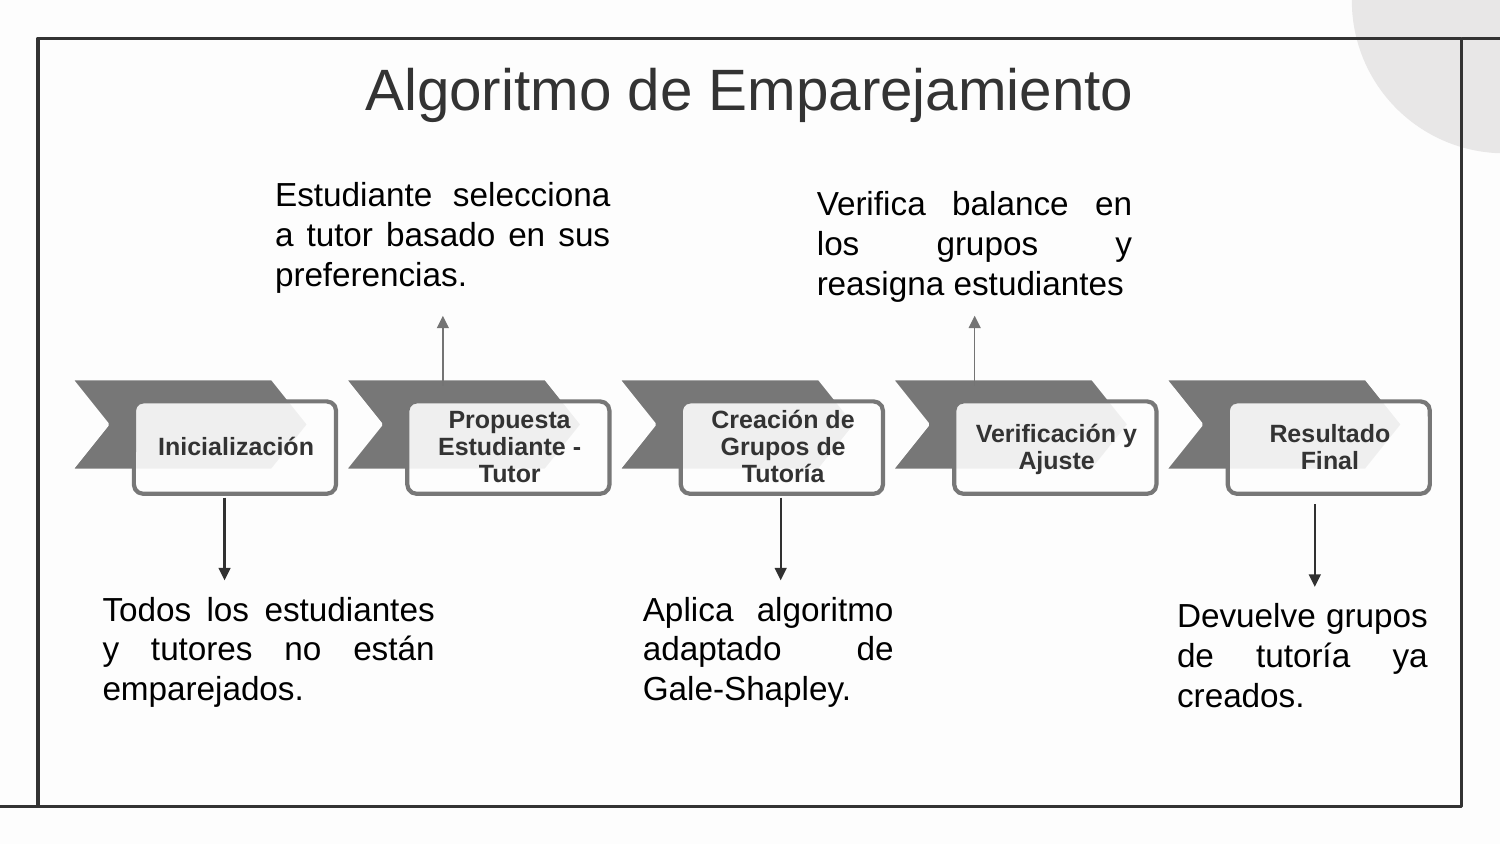

# Algoritmo de Emparejamiento
Estudiante selecciona a tutor basado en sus preferencias.
Verifica balance en los grupos y reasigna estudiantes
Inicialización
Propuesta Estudiante - Tutor
Creación de Grupos de Tutoría
Verificación y Ajuste
Resultado Final
Todos los estudiantes y tutores no están emparejados.
Aplica algoritmo adaptado de Gale-Shapley.
Devuelve grupos de tutoría ya creados.